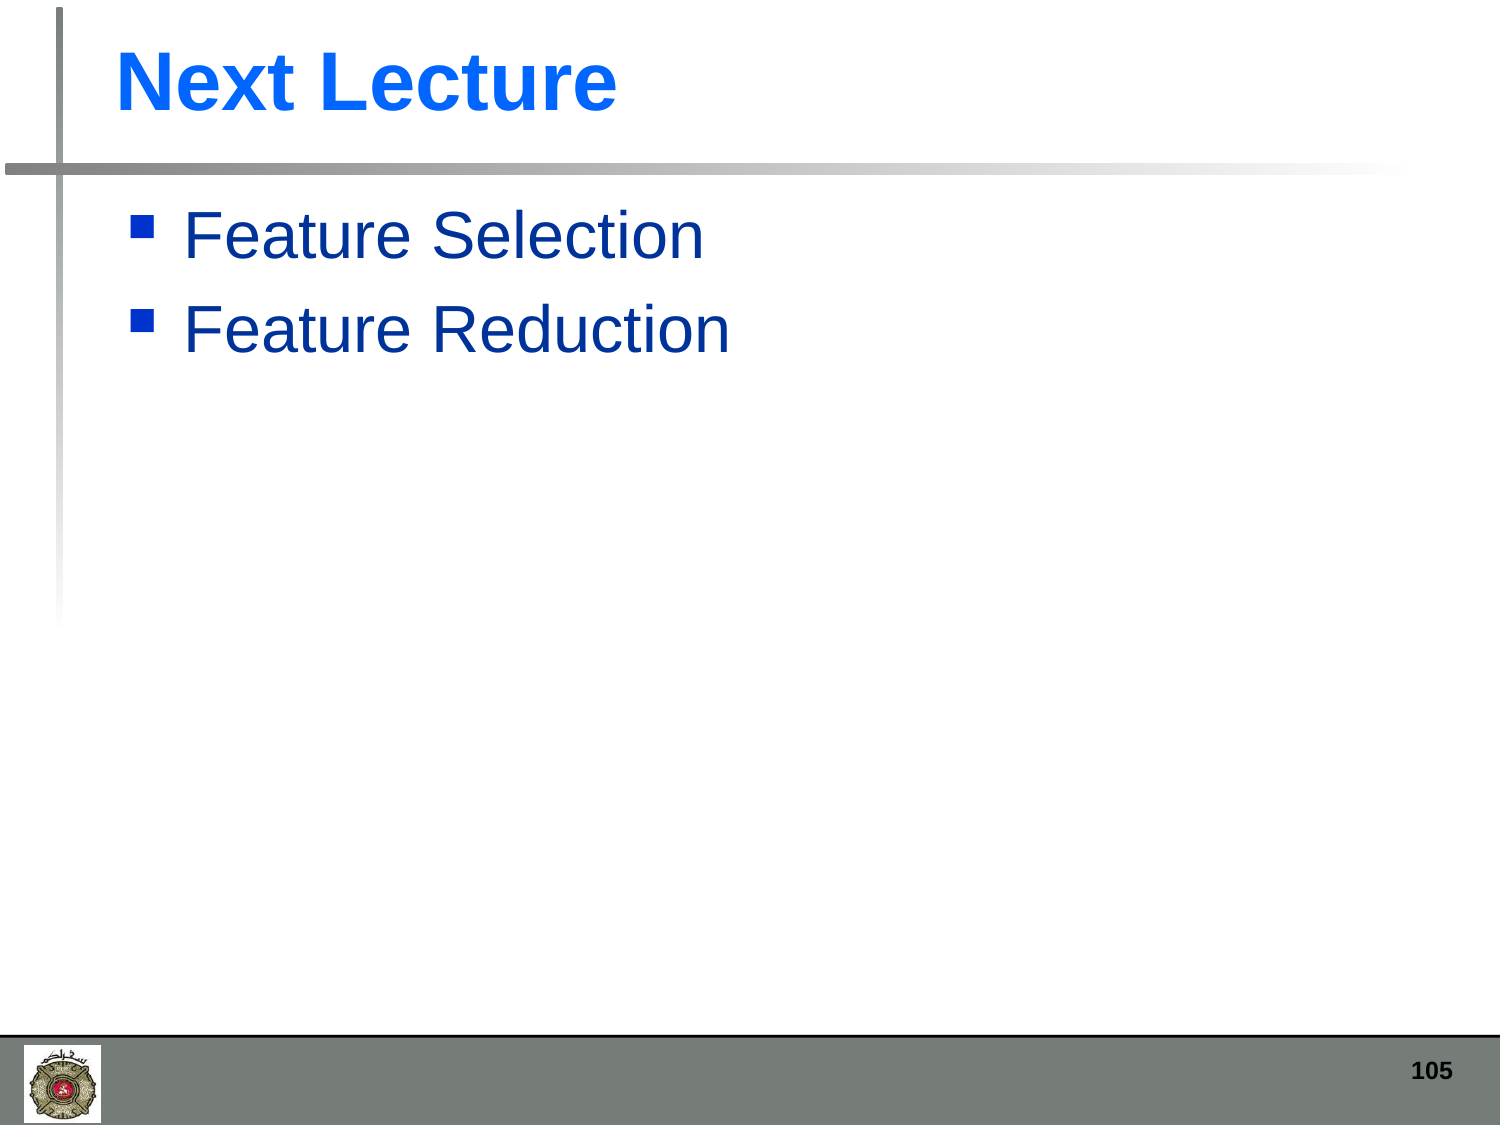

# Next Lecture
Feature Selection
Feature Reduction